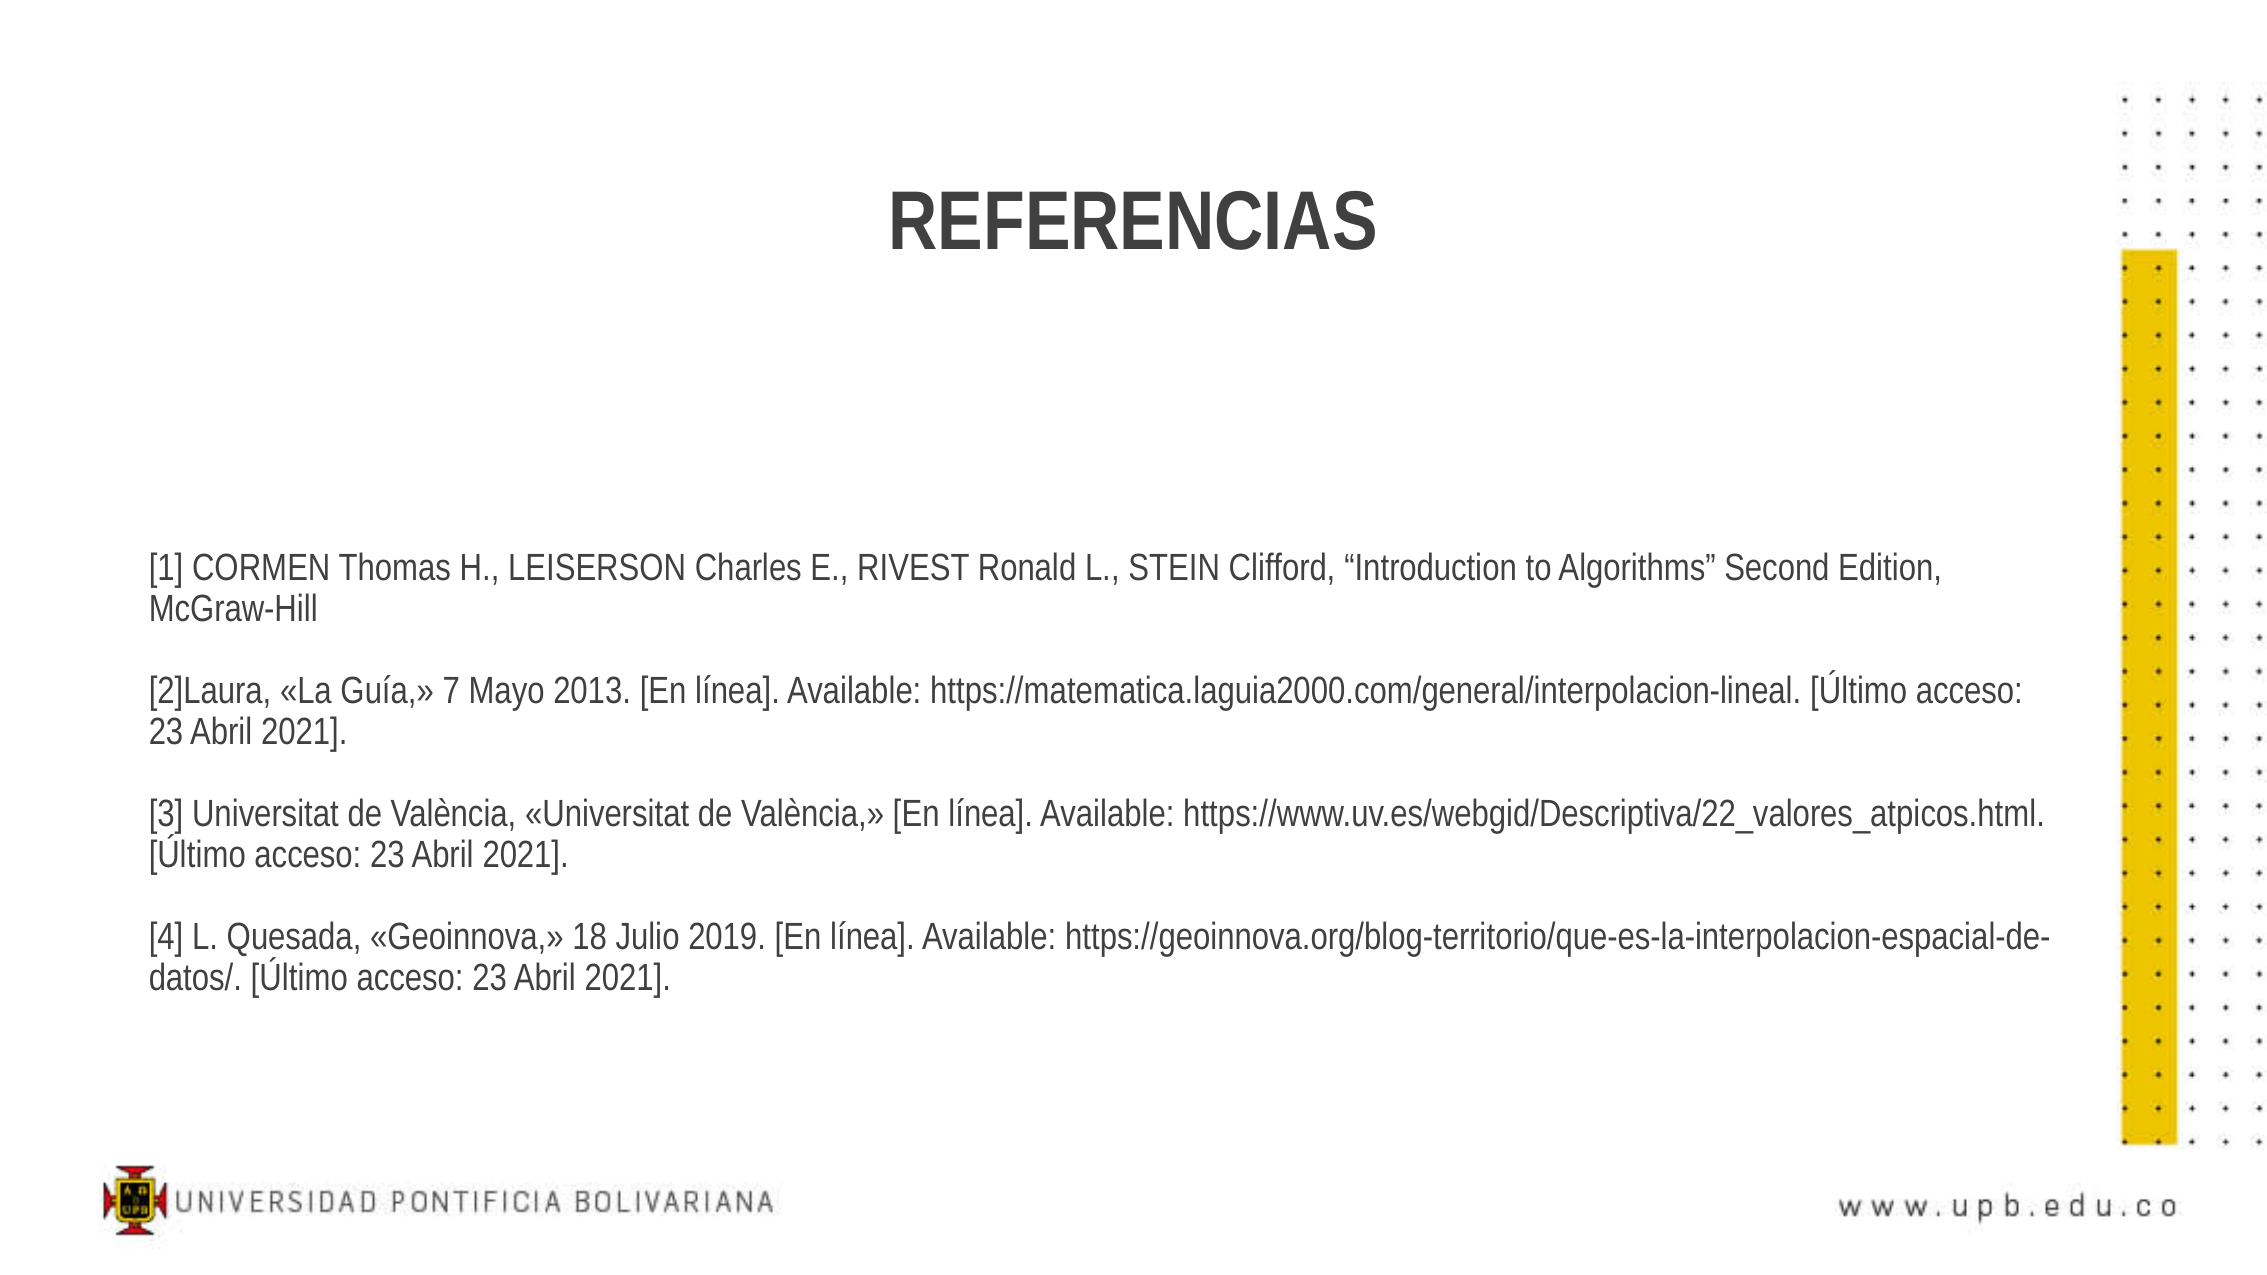

# REFERENCIAS

[1] CORMEN Thomas H., LEISERSON Charles E., RIVEST Ronald L., STEIN Clifford, “Introduction to Algorithms” Second Edition, McGraw-Hill

[2]Laura, «La Guía,» 7 Mayo 2013. [En línea]. Available: https://matematica.laguia2000.com/general/interpolacion-lineal. [Último acceso: 23 Abril 2021].

[3] Universitat de València, «Universitat de València,» [En línea]. Available: https://www.uv.es/webgid/Descriptiva/22_valores_atpicos.html. [Último acceso: 23 Abril 2021].

[4] L. Quesada, «Geoinnova,» 18 Julio 2019. [En línea]. Available: https://geoinnova.org/blog-territorio/que-es-la-interpolacion-espacial-de-datos/. [Último acceso: 23 Abril 2021].